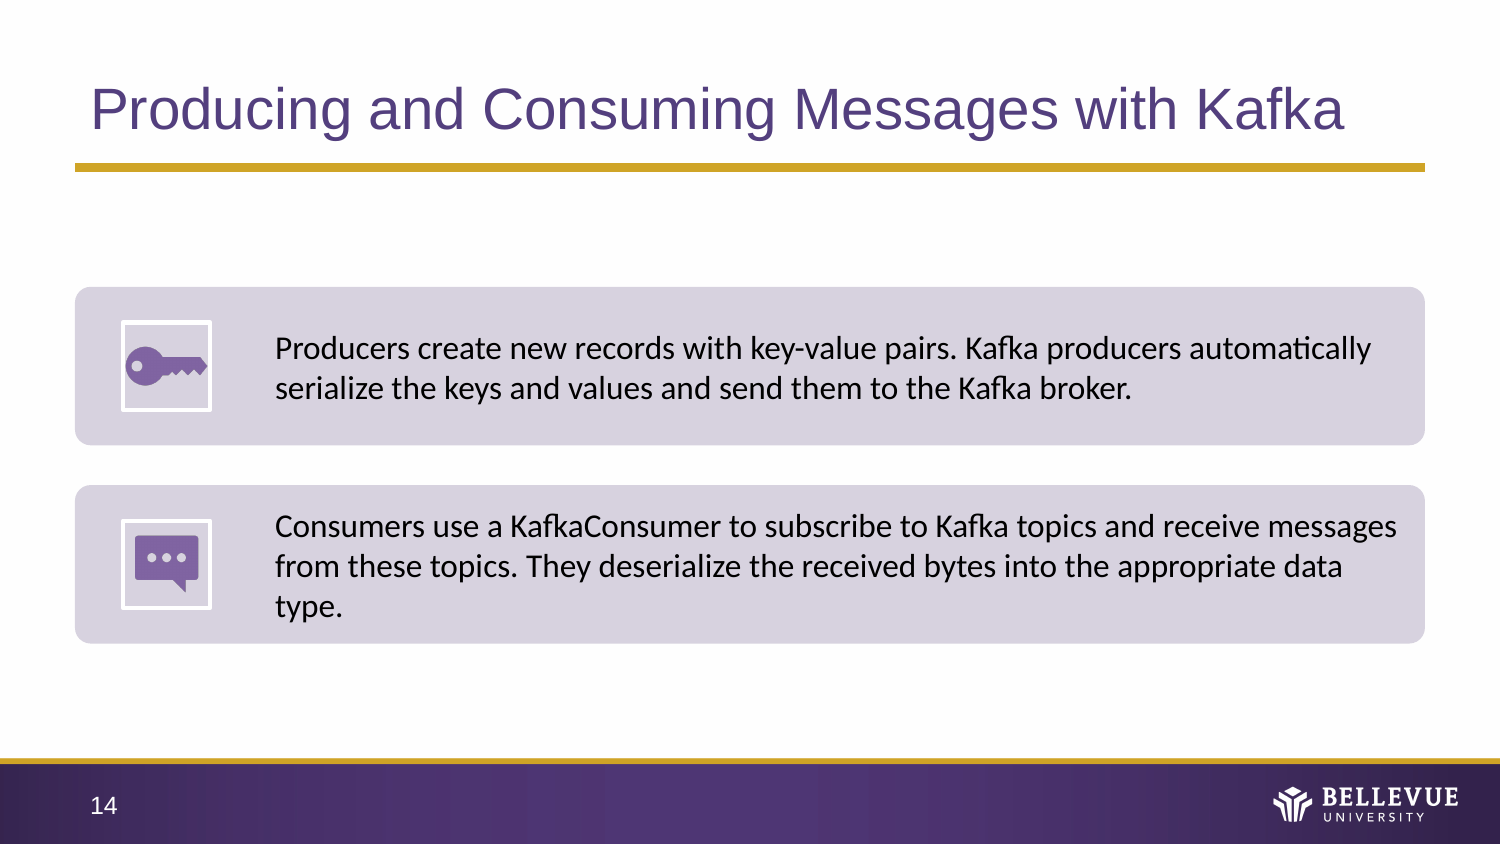

# Producing and Consuming Messages with Kafka
Producers create new records with key-value pairs. Kafka producers automatically serialize the keys and values and send them to the Kafka broker.
Consumers use a KafkaConsumer to subscribe to Kafka topics and receive messages from these topics. They deserialize the received bytes into the appropriate data type.